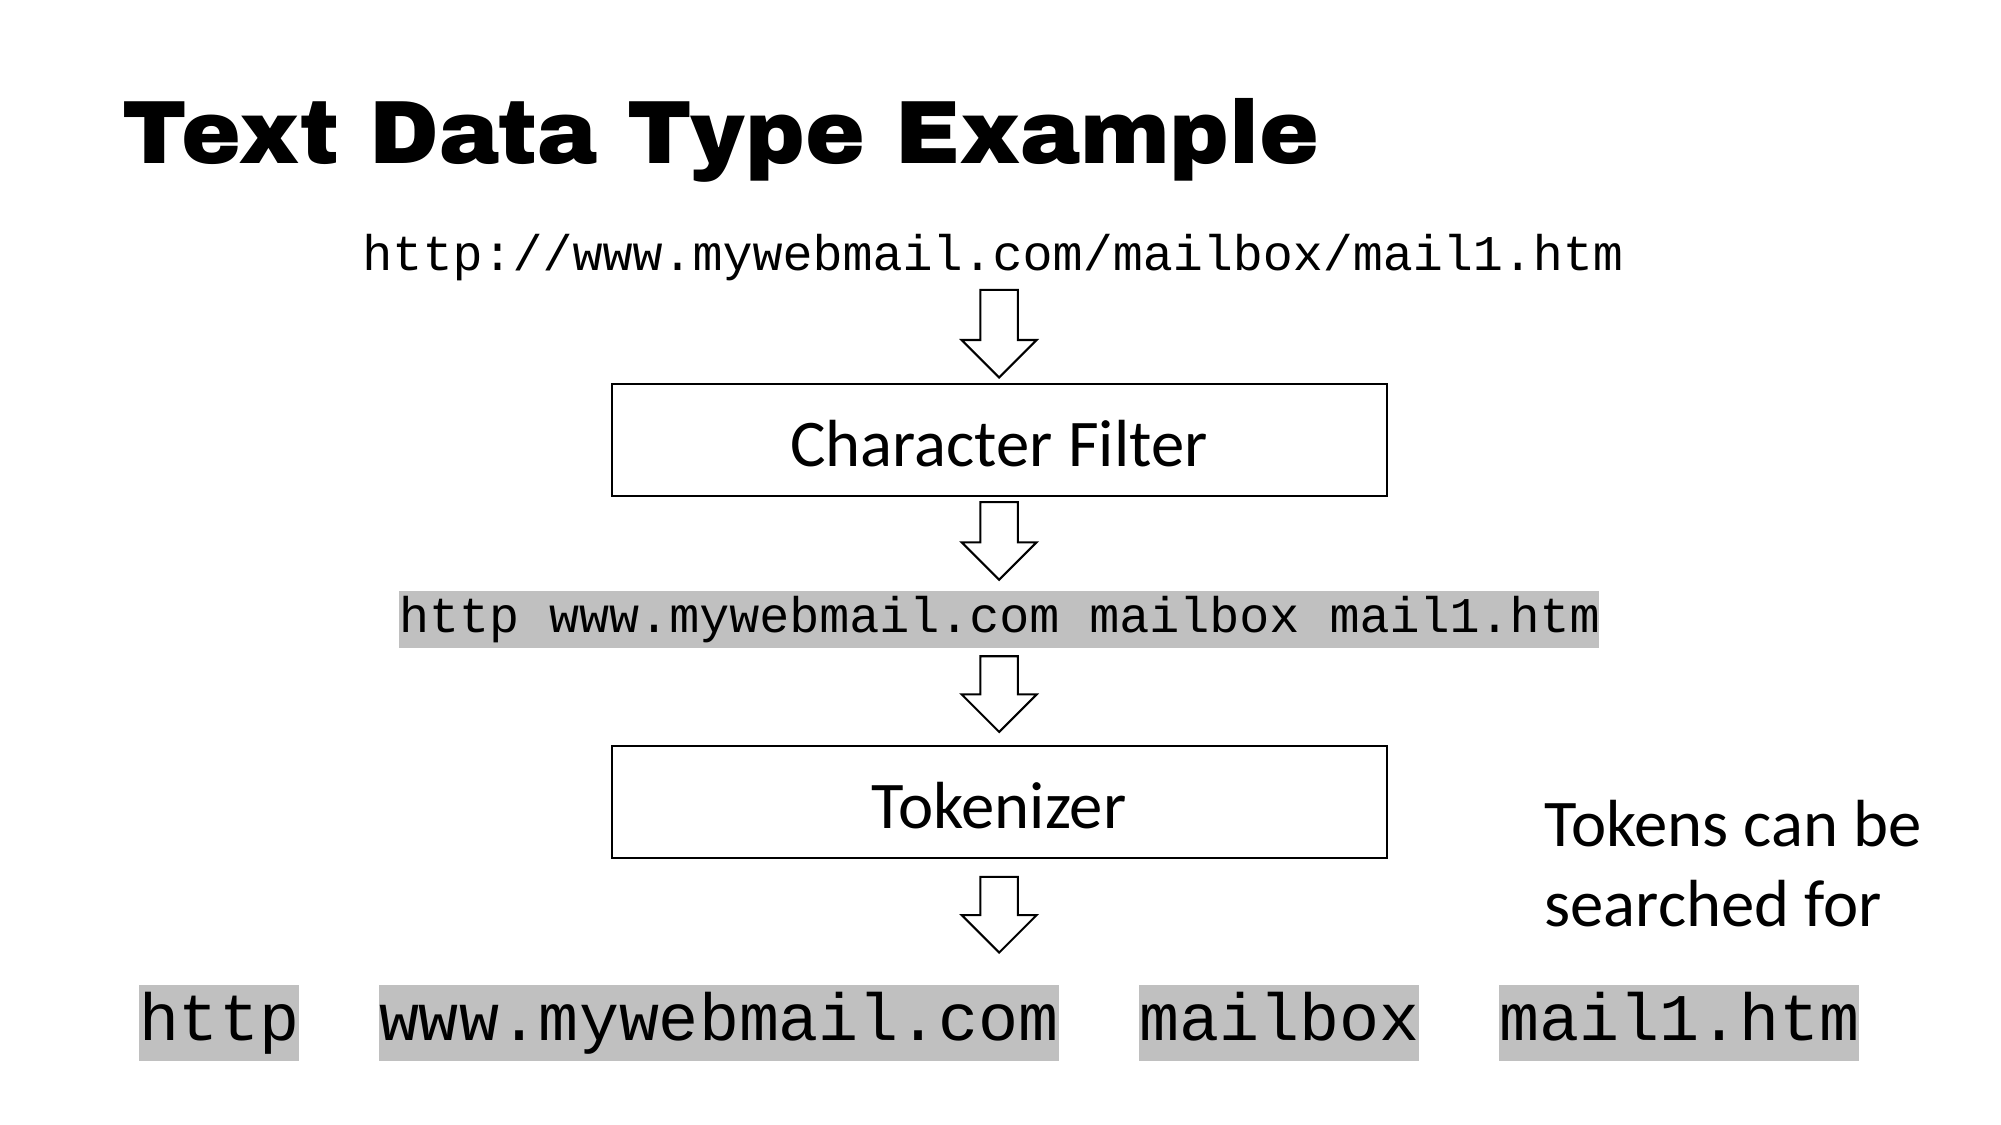

# Text Data Type Example
        http://www.mywebmail.com/mailbox/mail1.htm

Character Filter

http www.mywebmail.com mailbox mail1.htm

Tokenizer
Tokens can be searched for

http  www.mywebmail.com  mailbox  mail1.htm